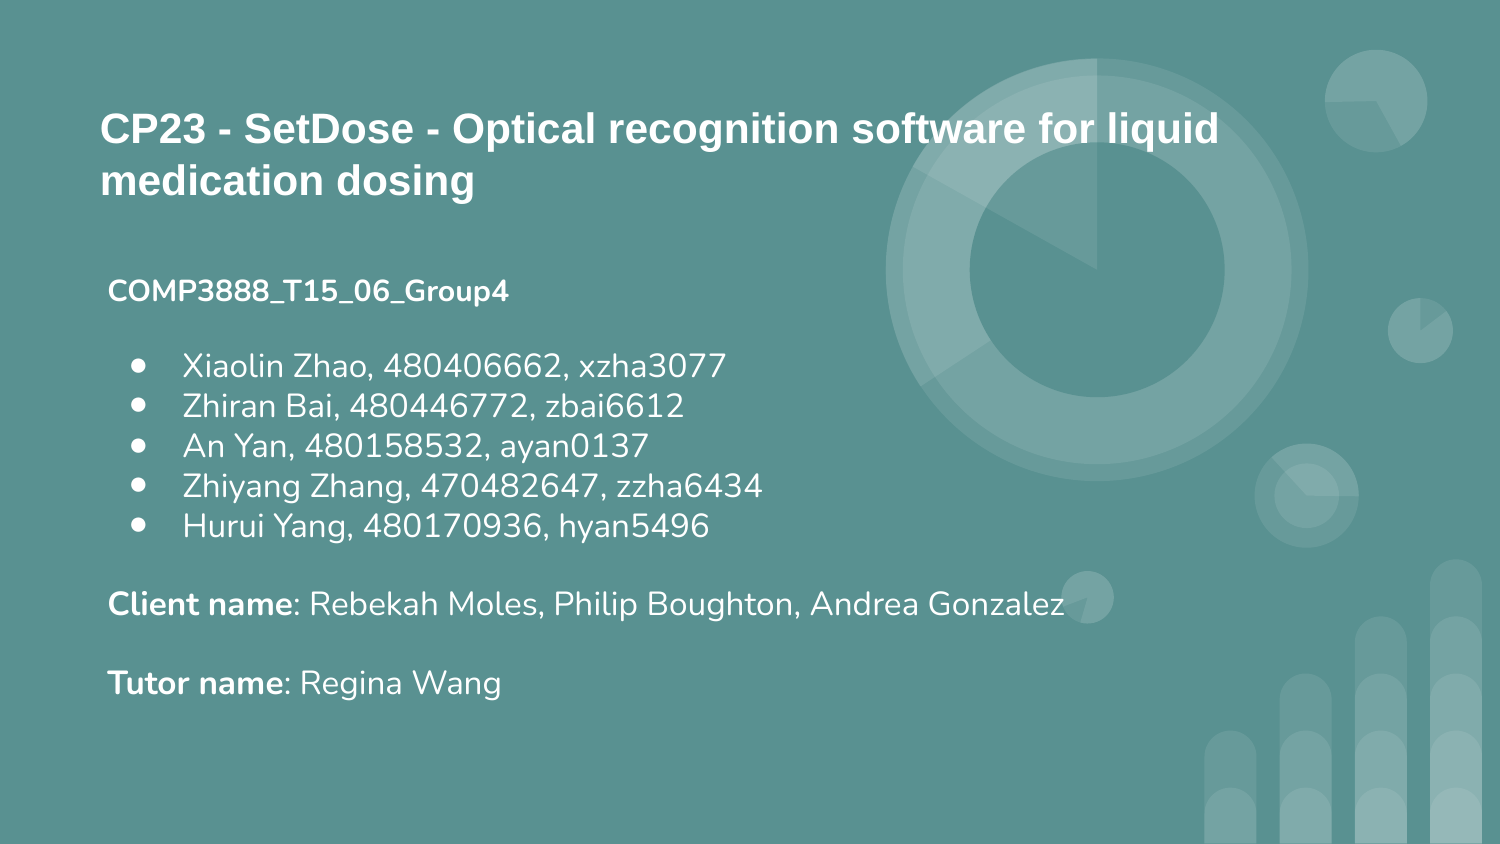

# CP23 - SetDose - Optical recognition software for liquid medication dosing
COMP3888_T15_06_Group4
Xiaolin Zhao, 480406662, xzha3077
Zhiran Bai, 480446772, zbai6612
An Yan, 480158532, ayan0137
Zhiyang Zhang, 470482647, zzha6434
Hurui Yang, 480170936, hyan5496
Client name: Rebekah Moles, Philip Boughton, Andrea Gonzalez

Tutor name: Regina Wang